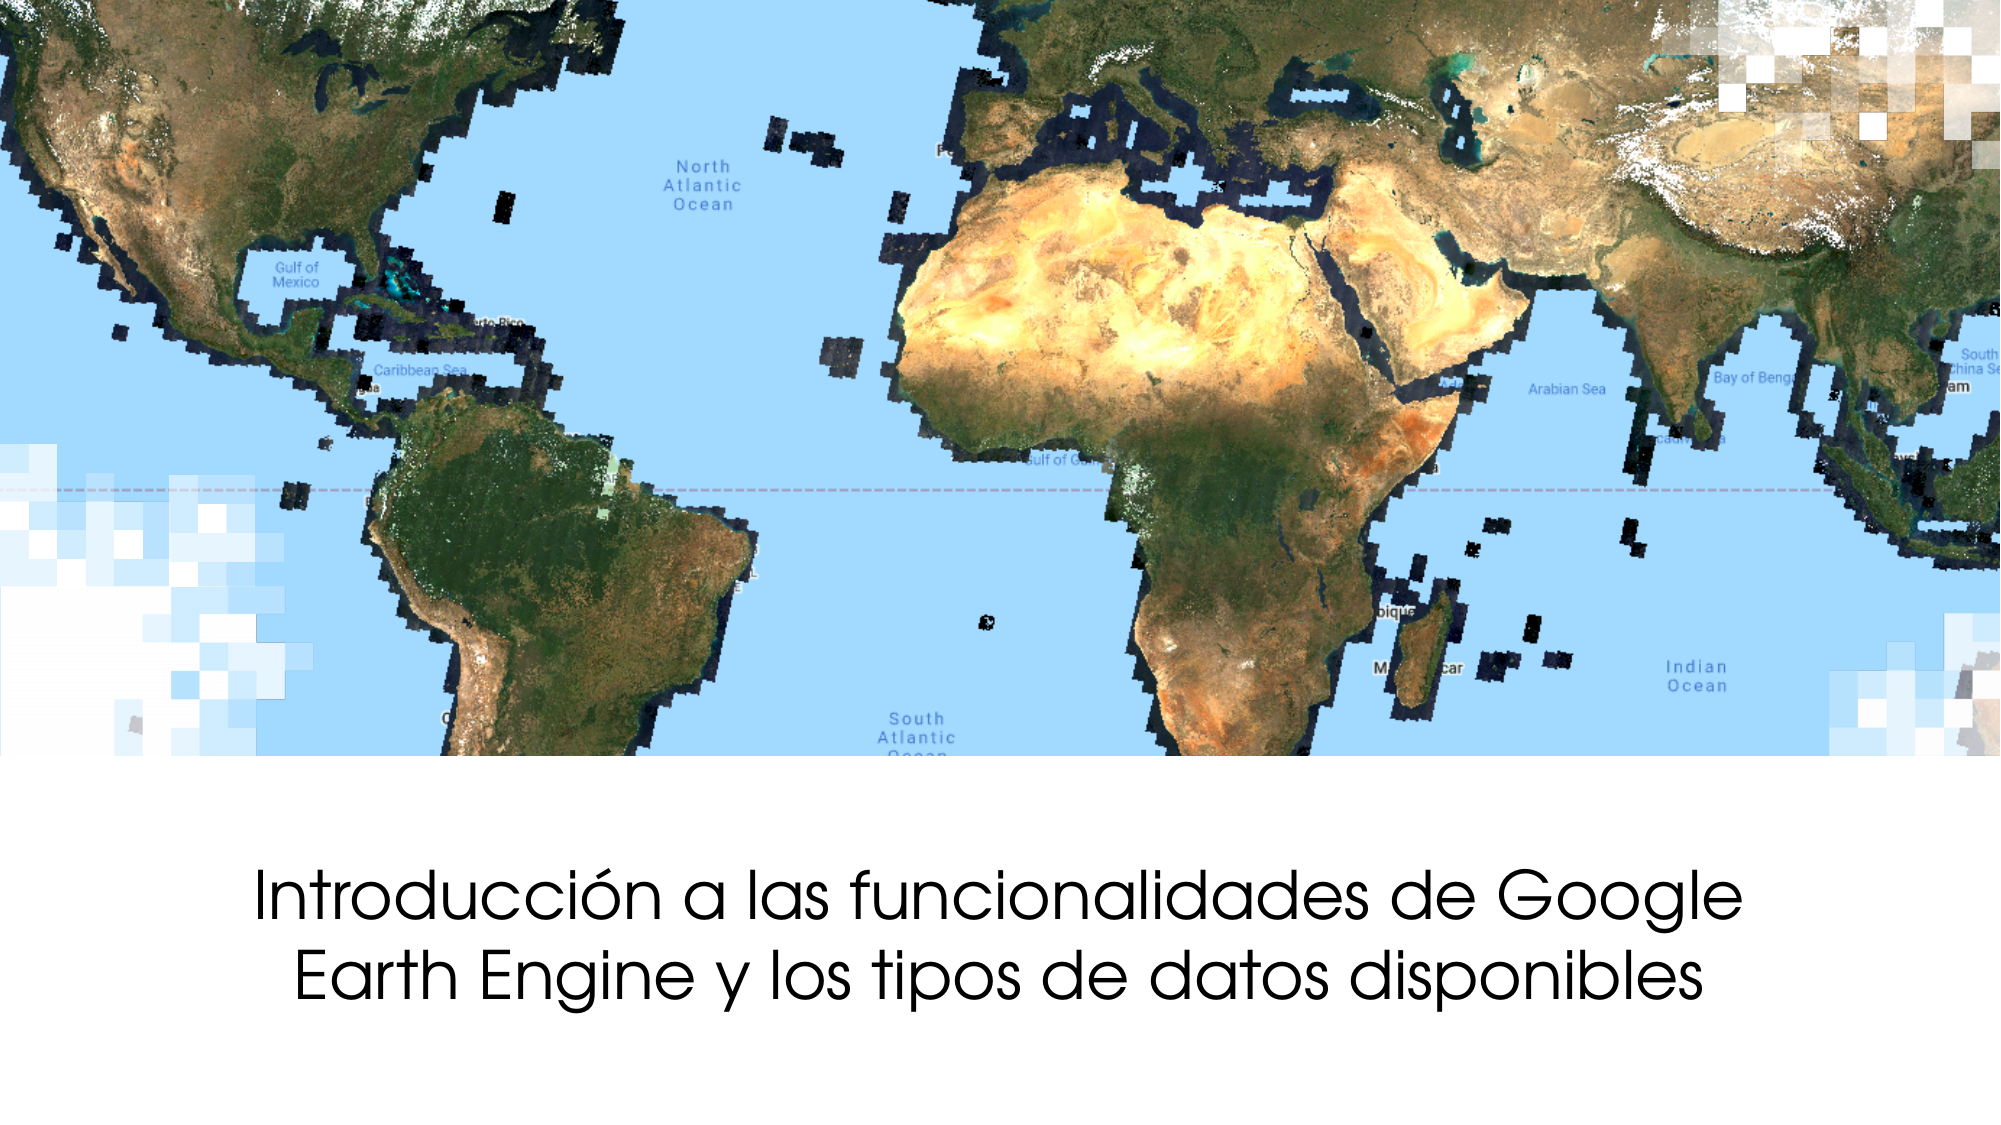

# Introducción a las funcionalidades de Google Earth Engine y los tipos de datos disponibles